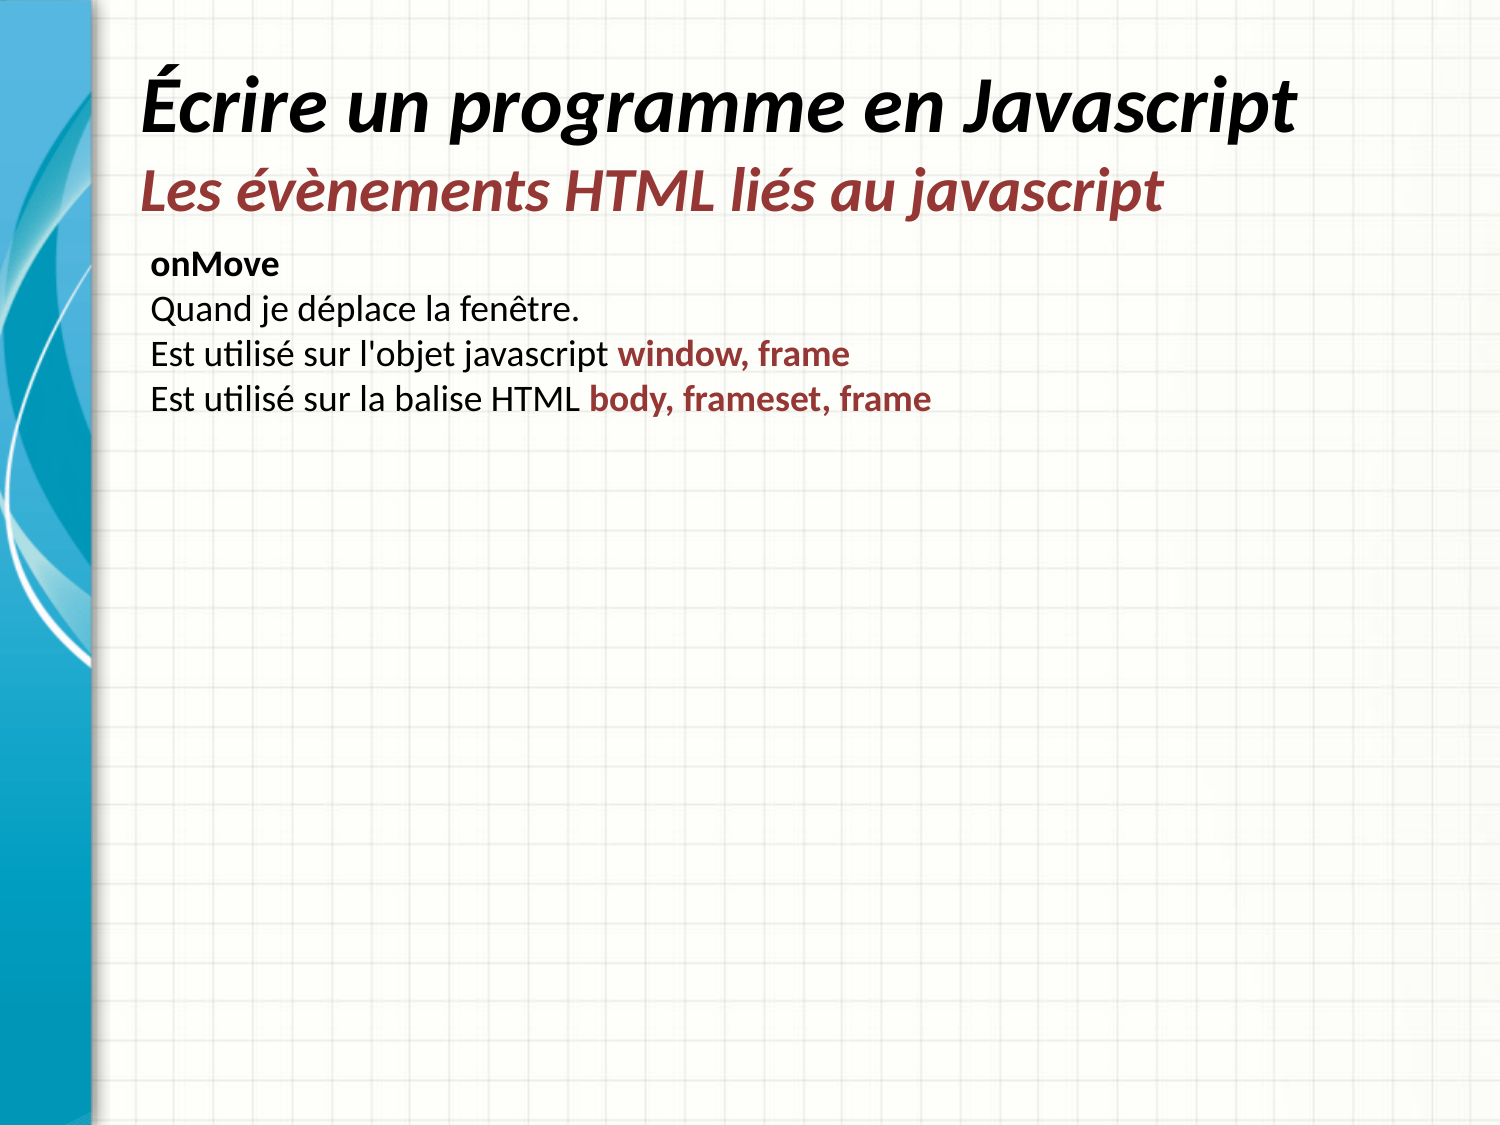

# Écrire un programme en Javascript Les évènements HTML liés au javascript
onMove
Quand je déplace la fenêtre.
Est utilisé sur l'objet javascript window, frame
Est utilisé sur la balise HTML body, frameset, frame